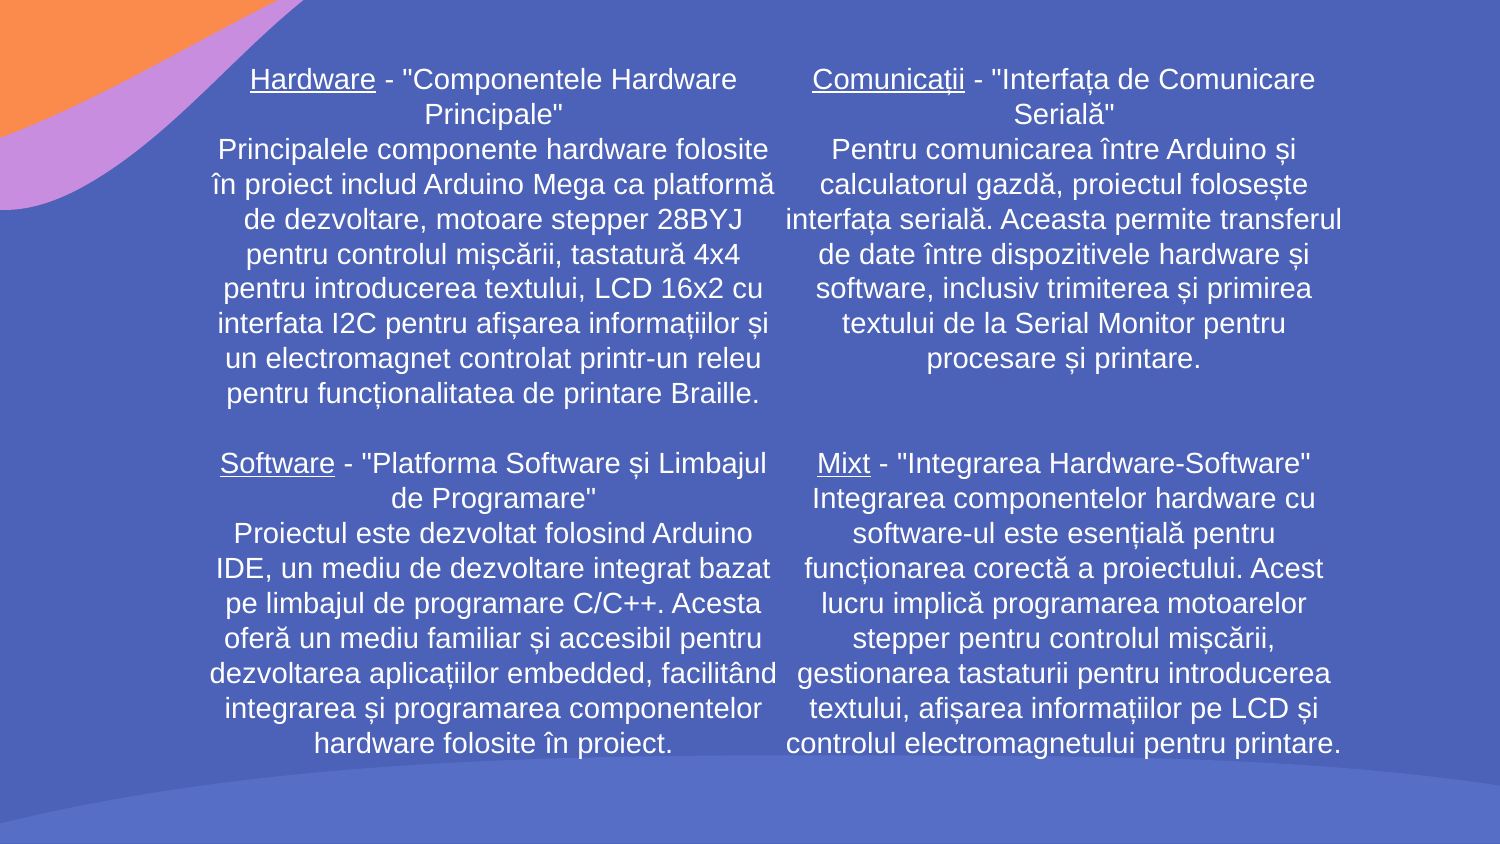

Hardware - "Componentele Hardware Principale"
Principalele componente hardware folosite în proiect includ Arduino Mega ca platformă de dezvoltare, motoare stepper 28BYJ pentru controlul mișcării, tastatură 4x4 pentru introducerea textului, LCD 16x2 cu interfata I2C pentru afișarea informațiilor și un electromagnet controlat printr-un releu pentru funcționalitatea de printare Braille.

Software - "Platforma Software și Limbajul de Programare"
Proiectul este dezvoltat folosind Arduino IDE, un mediu de dezvoltare integrat bazat pe limbajul de programare C/C++. Acesta oferă un mediu familiar și accesibil pentru dezvoltarea aplicațiilor embedded, facilitând integrarea și programarea componentelor hardware folosite în proiect.
Comunicații - "Interfața de Comunicare Serială"
Pentru comunicarea între Arduino și calculatorul gazdă, proiectul folosește interfața serială. Aceasta permite transferul de date între dispozitivele hardware și software, inclusiv trimiterea și primirea textului de la Serial Monitor pentru procesare și printare.

Mixt - "Integrarea Hardware-Software"
Integrarea componentelor hardware cu software-ul este esențială pentru funcționarea corectă a proiectului. Acest lucru implică programarea motoarelor stepper pentru controlul mișcării, gestionarea tastaturii pentru introducerea textului, afișarea informațiilor pe LCD și controlul electromagnetului pentru printare.